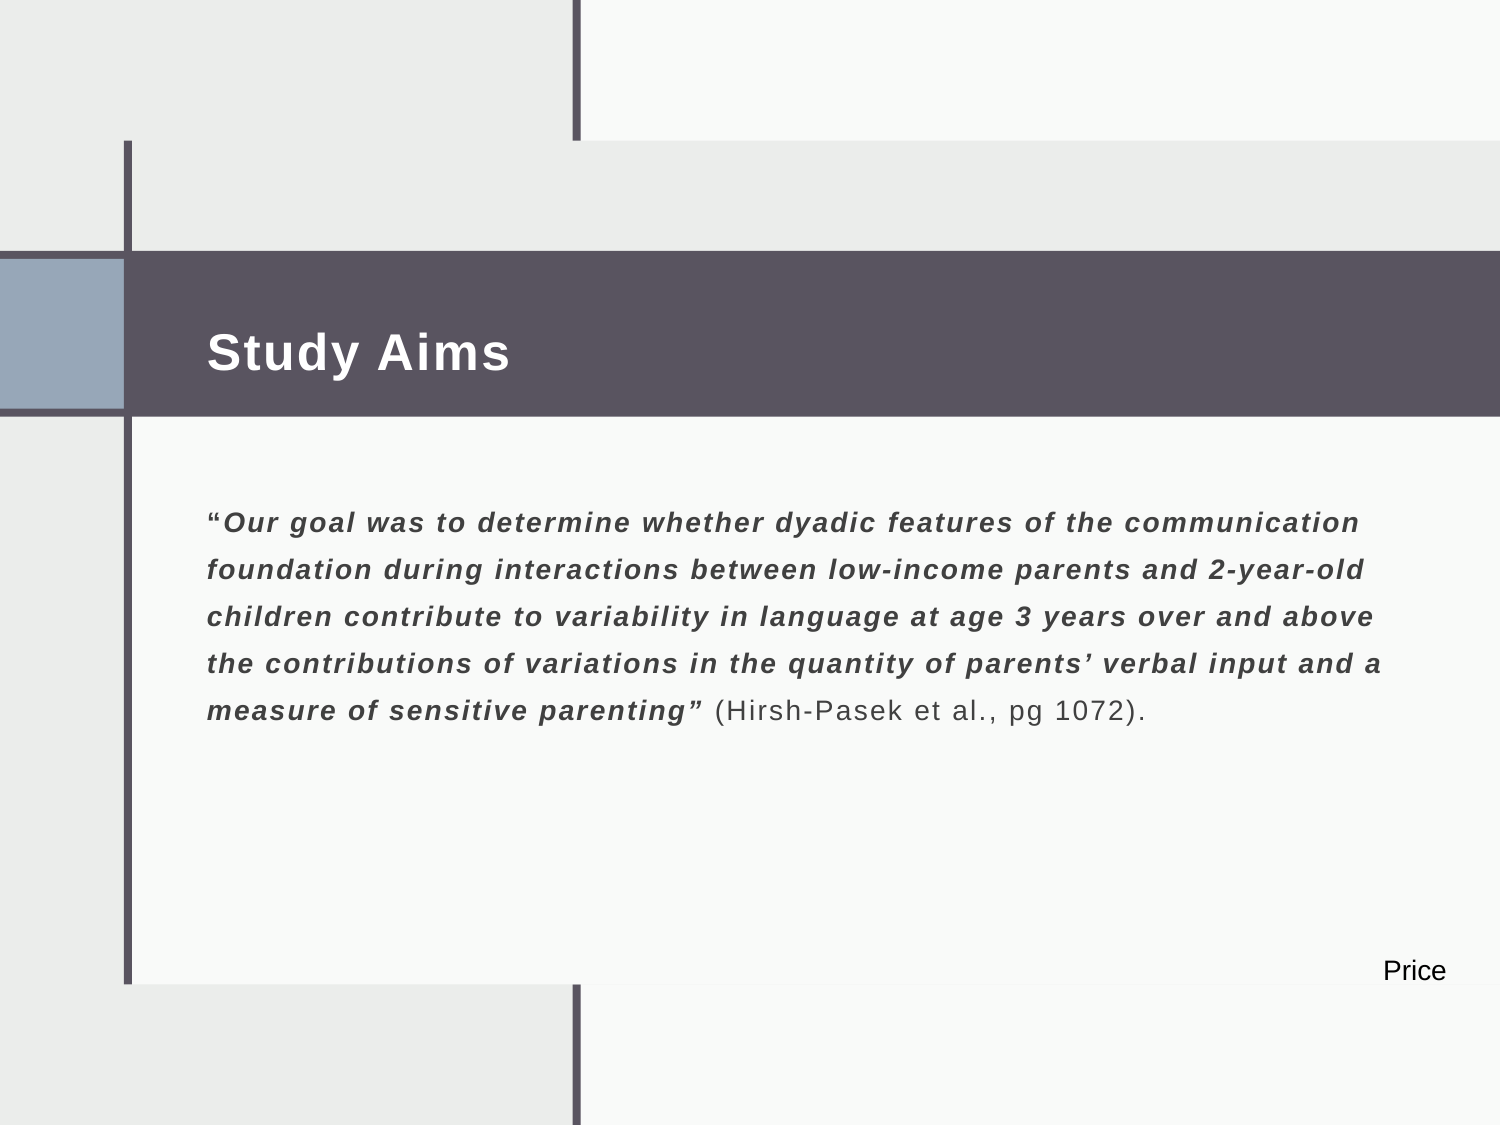

# Study Aims

“Our goal was to determine whether dyadic features of the communication foundation during interactions between low-income parents and 2-year-old children contribute to variability in language at age 3 years over and above the contributions of variations in the quantity of parents’ verbal input and a measure of sensitive parenting” (Hirsh-Pasek et al., pg 1072).

Price